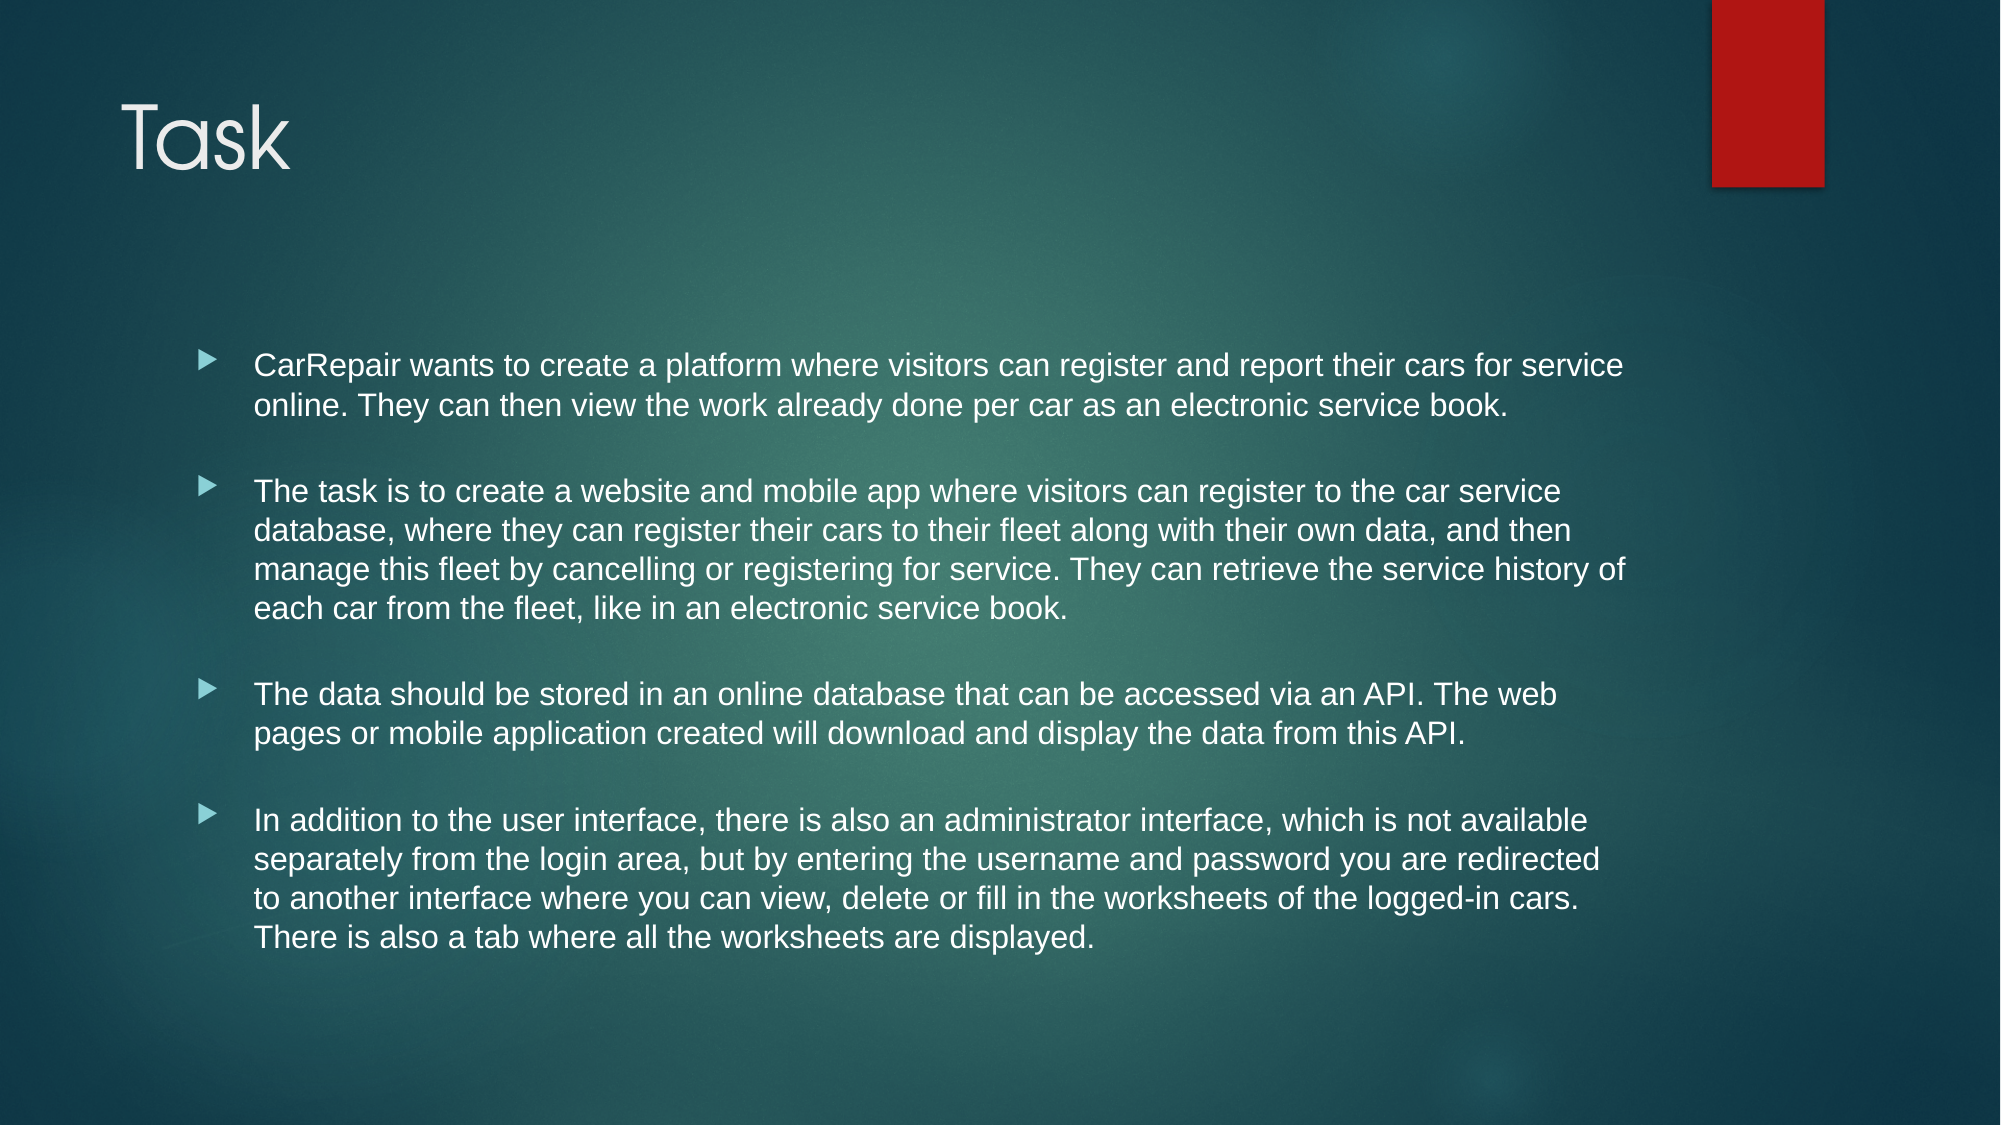

# Task
CarRepair wants to create a platform where visitors can register and report their cars for service online. They can then view the work already done per car as an electronic service book.
The task is to create a website and mobile app where visitors can register to the car service database, where they can register their cars to their fleet along with their own data, and then manage this fleet by cancelling or registering for service. They can retrieve the service history of each car from the fleet, like in an electronic service book.
The data should be stored in an online database that can be accessed via an API. The web pages or mobile application created will download and display the data from this API.
In addition to the user interface, there is also an administrator interface, which is not available separately from the login area, but by entering the username and password you are redirected to another interface where you can view, delete or fill in the worksheets of the logged-in cars. There is also a tab where all the worksheets are displayed.